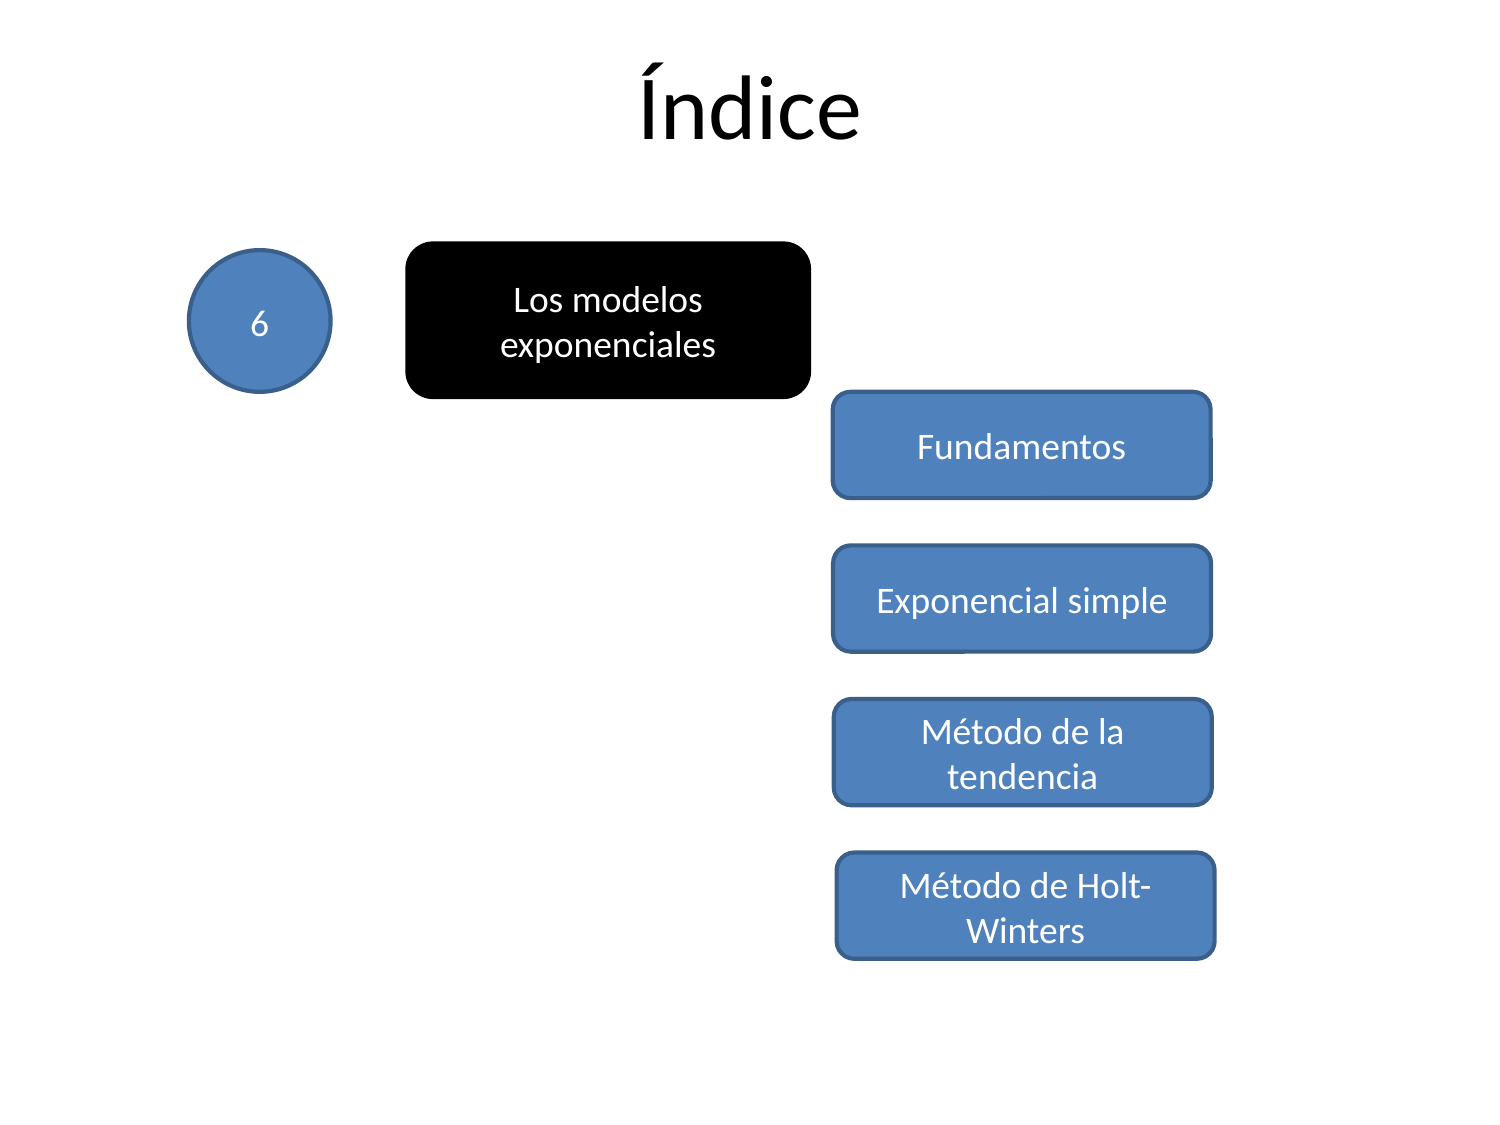

# Índice
Los modelos exponenciales
6
Fundamentos
Exponencial simple
Método de la tendencia
Método de Holt-Winters